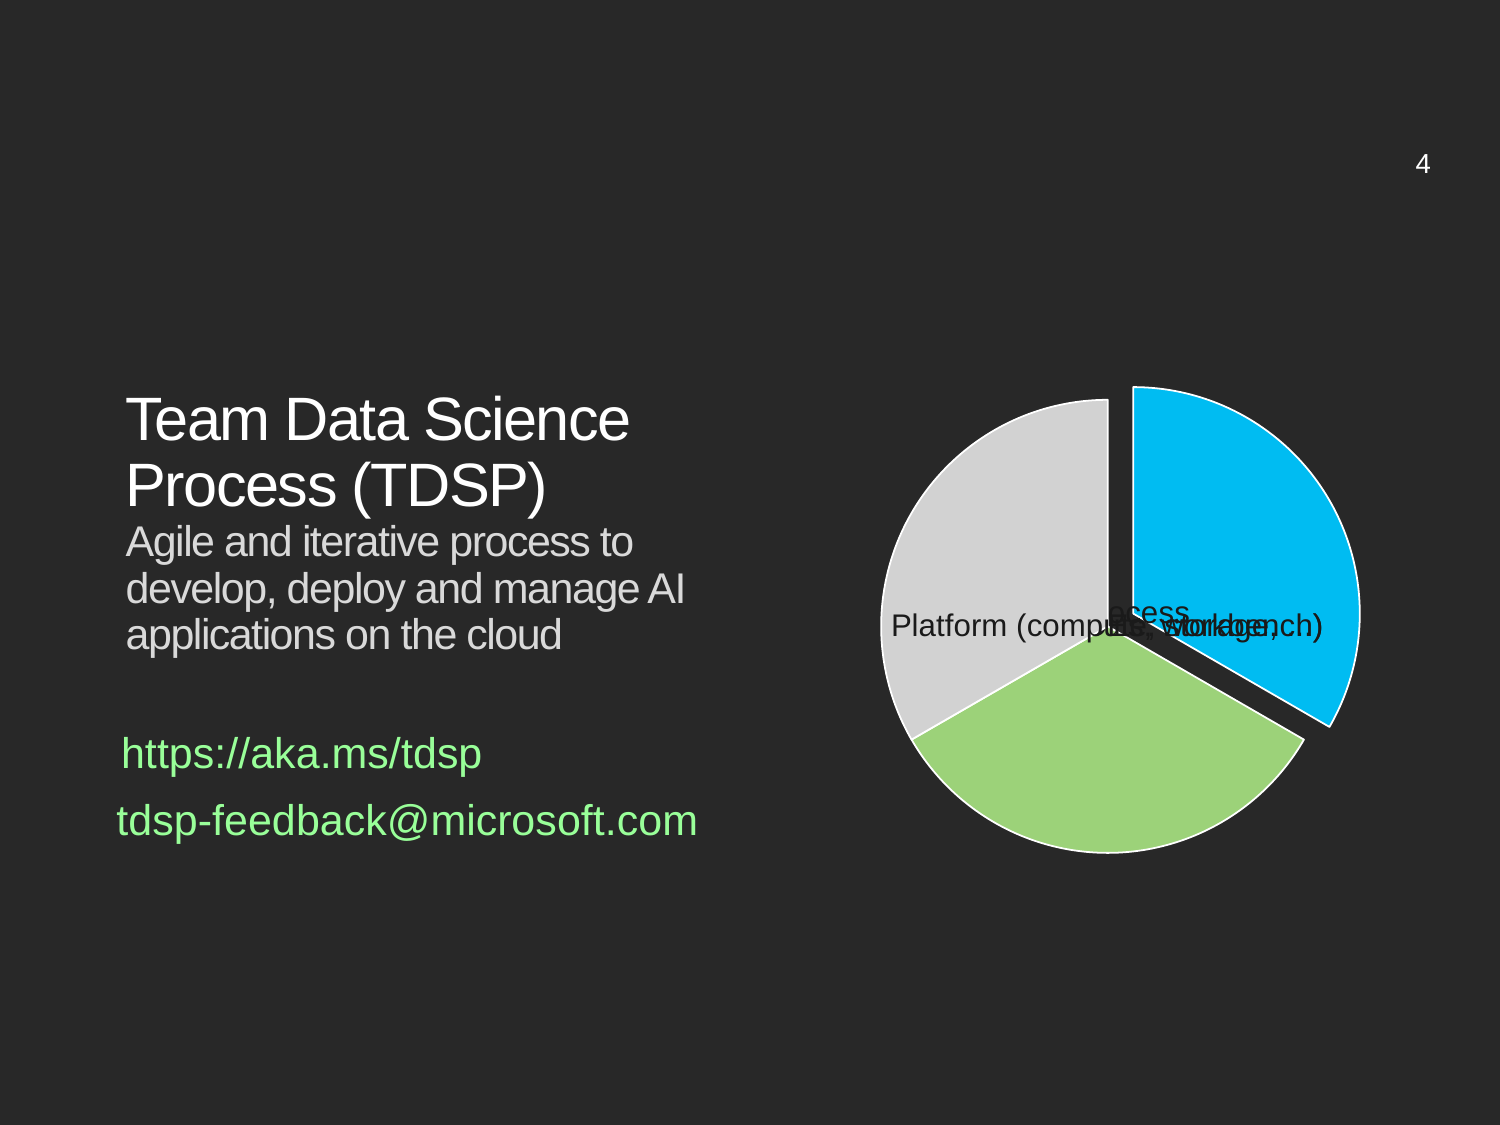

4
Process
Tools (algos, IDEs, workbench)
Platform (compute, storage, ...)
# Team Data Science Process (TDSP) Agile and iterative process to develop, deploy and manage AI applications on the cloud
https://aka.ms/tdsp
tdsp-feedback@microsoft.com